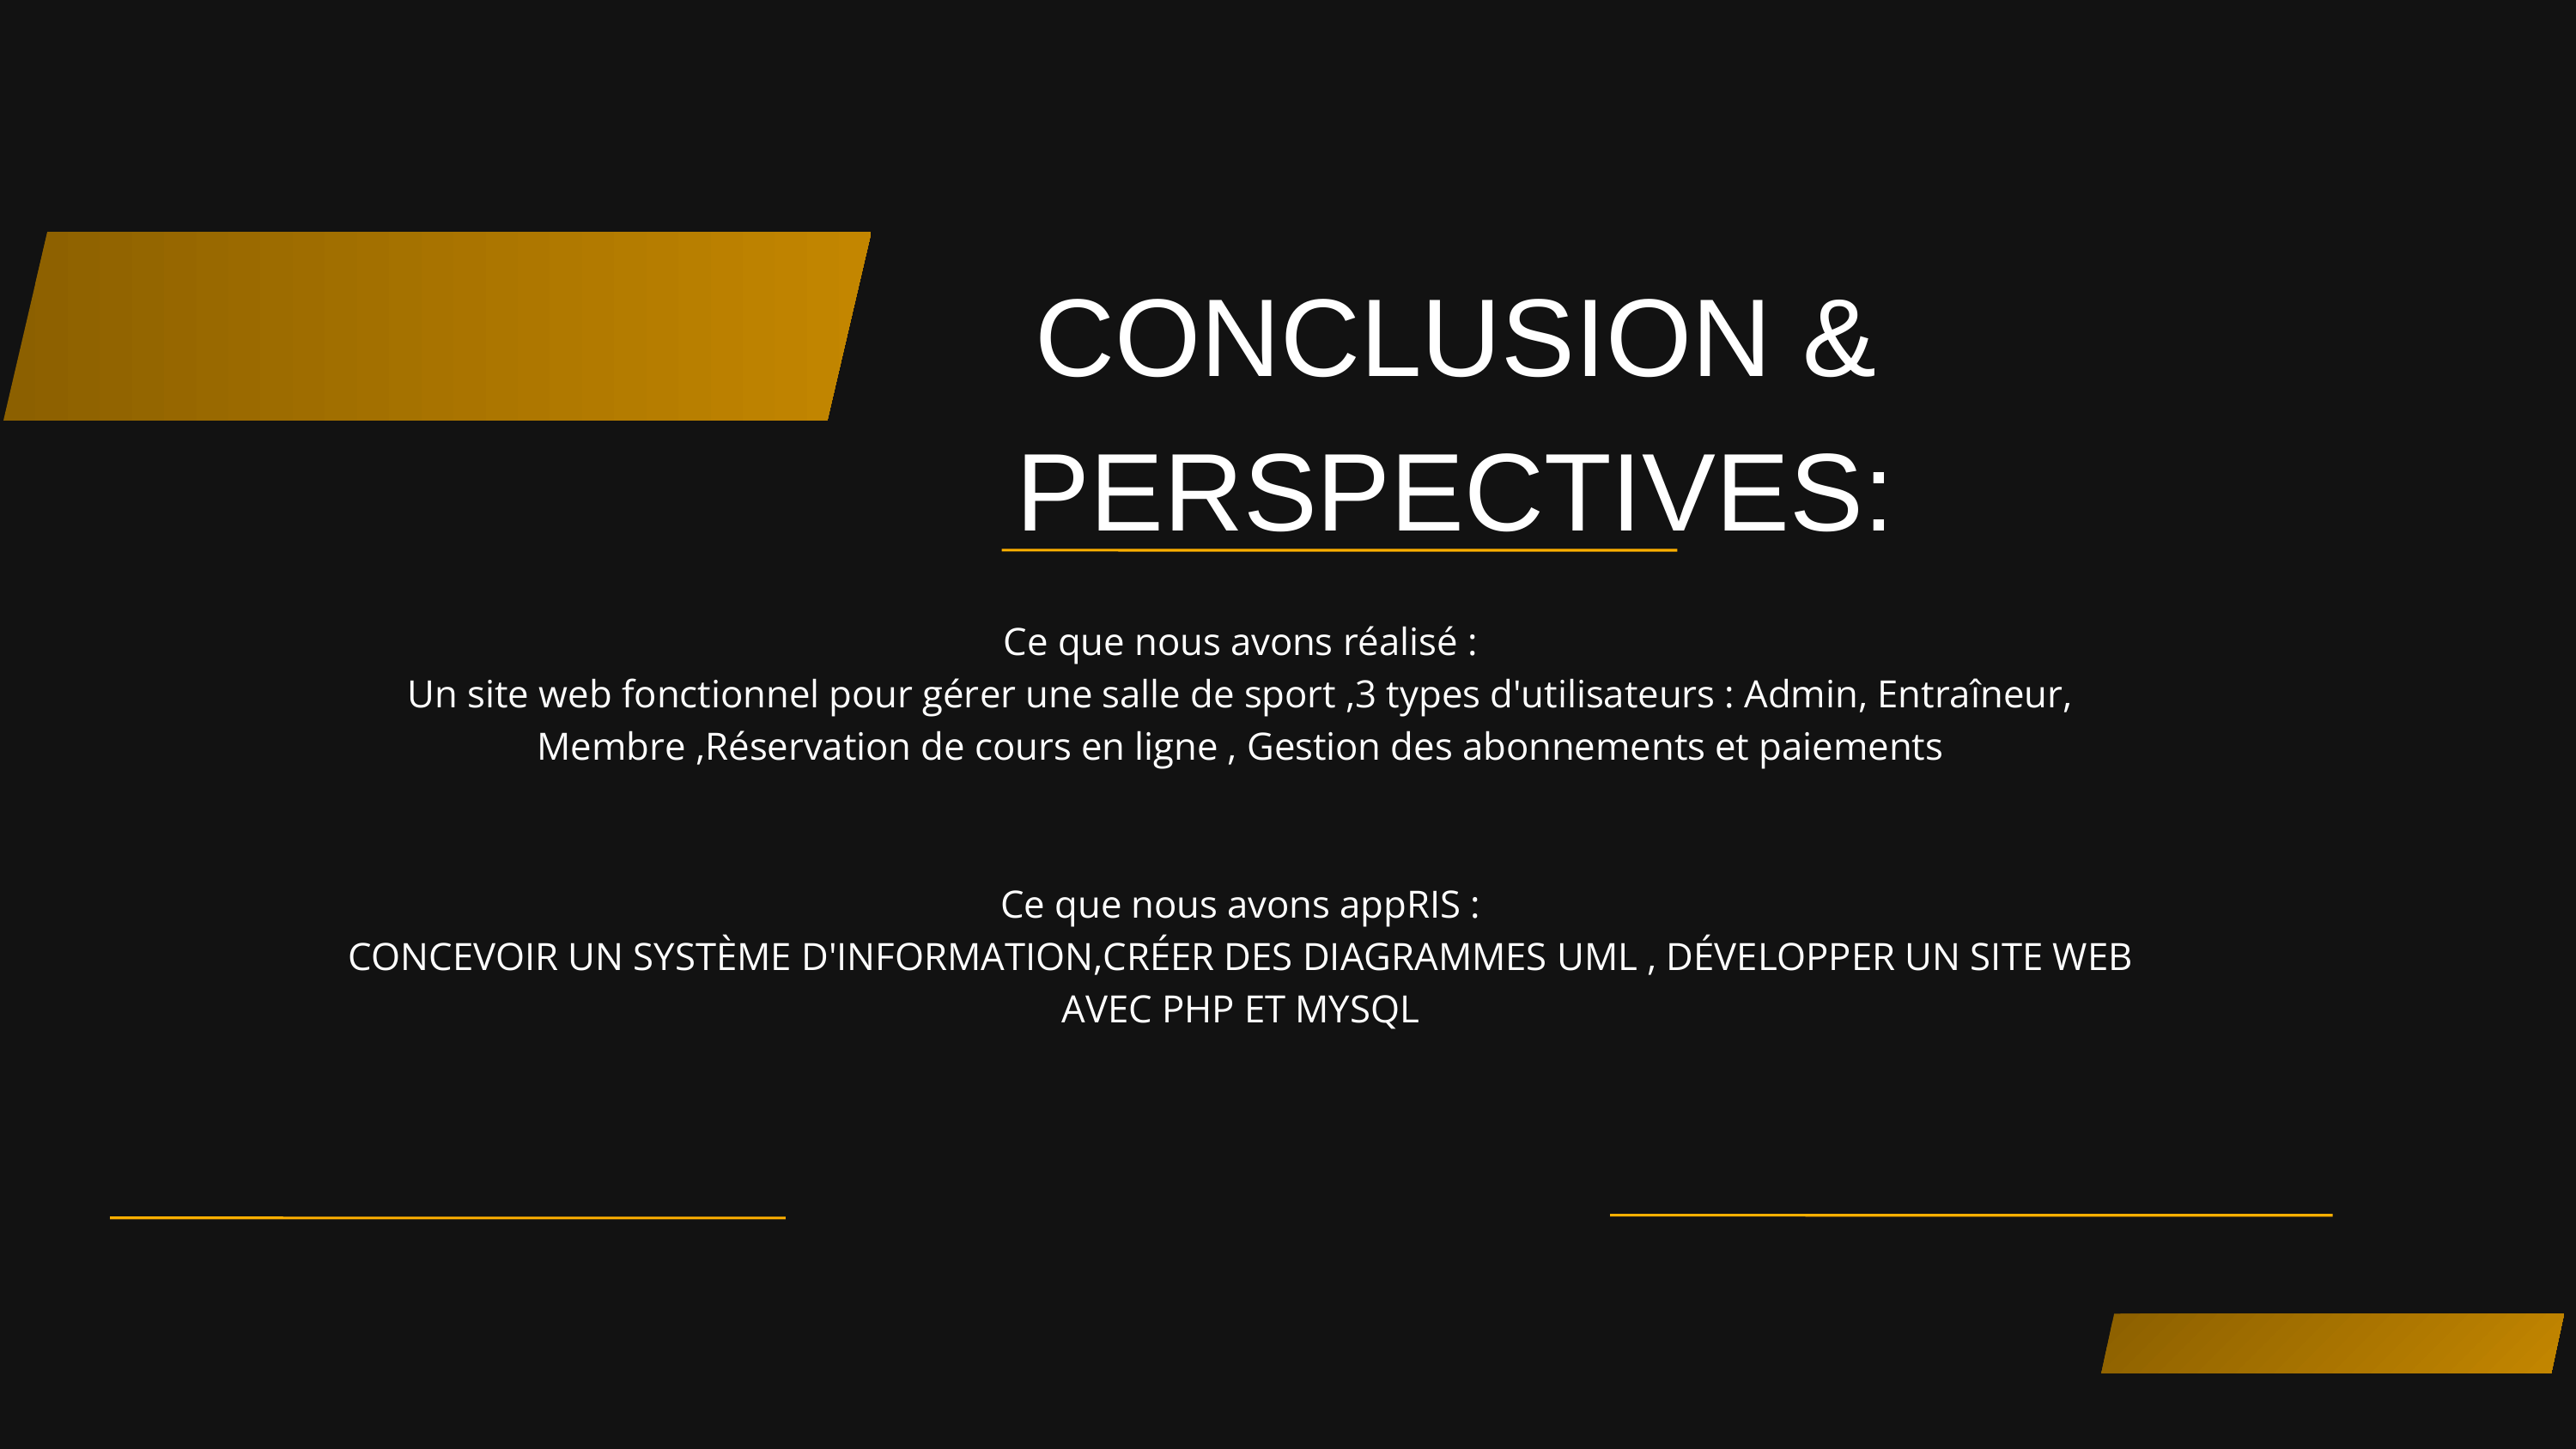

CONCLUSION & PERSPECTIVES:

Ce que nous avons réalisé :
Un site web fonctionnel pour gérer une salle de sport ,3 types d'utilisateurs : Admin, Entraîneur, Membre ,Réservation de cours en ligne , Gestion des abonnements et paiements

Ce que nous avons appRIS :
CONCEVOIR UN SYSTÈME D'INFORMATION,CRÉER DES DIAGRAMMES UML , DÉVELOPPER UN SITE WEB AVEC PHP ET MYSQL